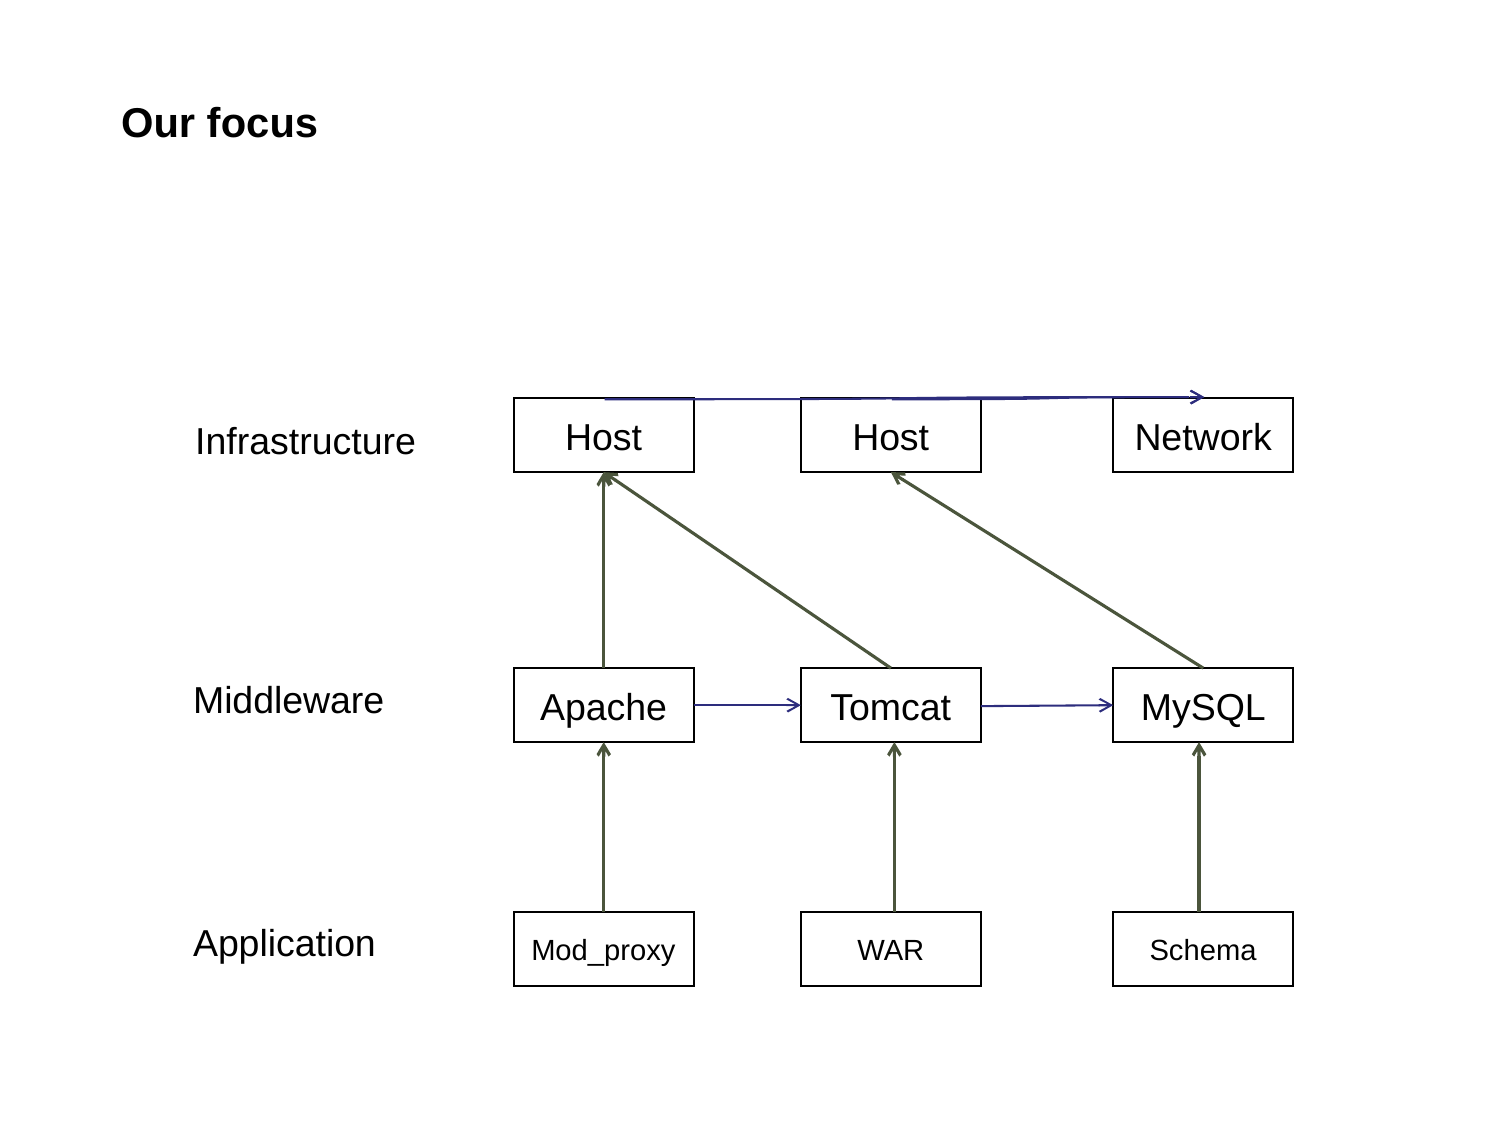

# Our focus
Host
Host
Network
Infrastructure
Middleware
Apache
Tomcat
MySQL
Application
Mod_proxy
WAR
Schema

8